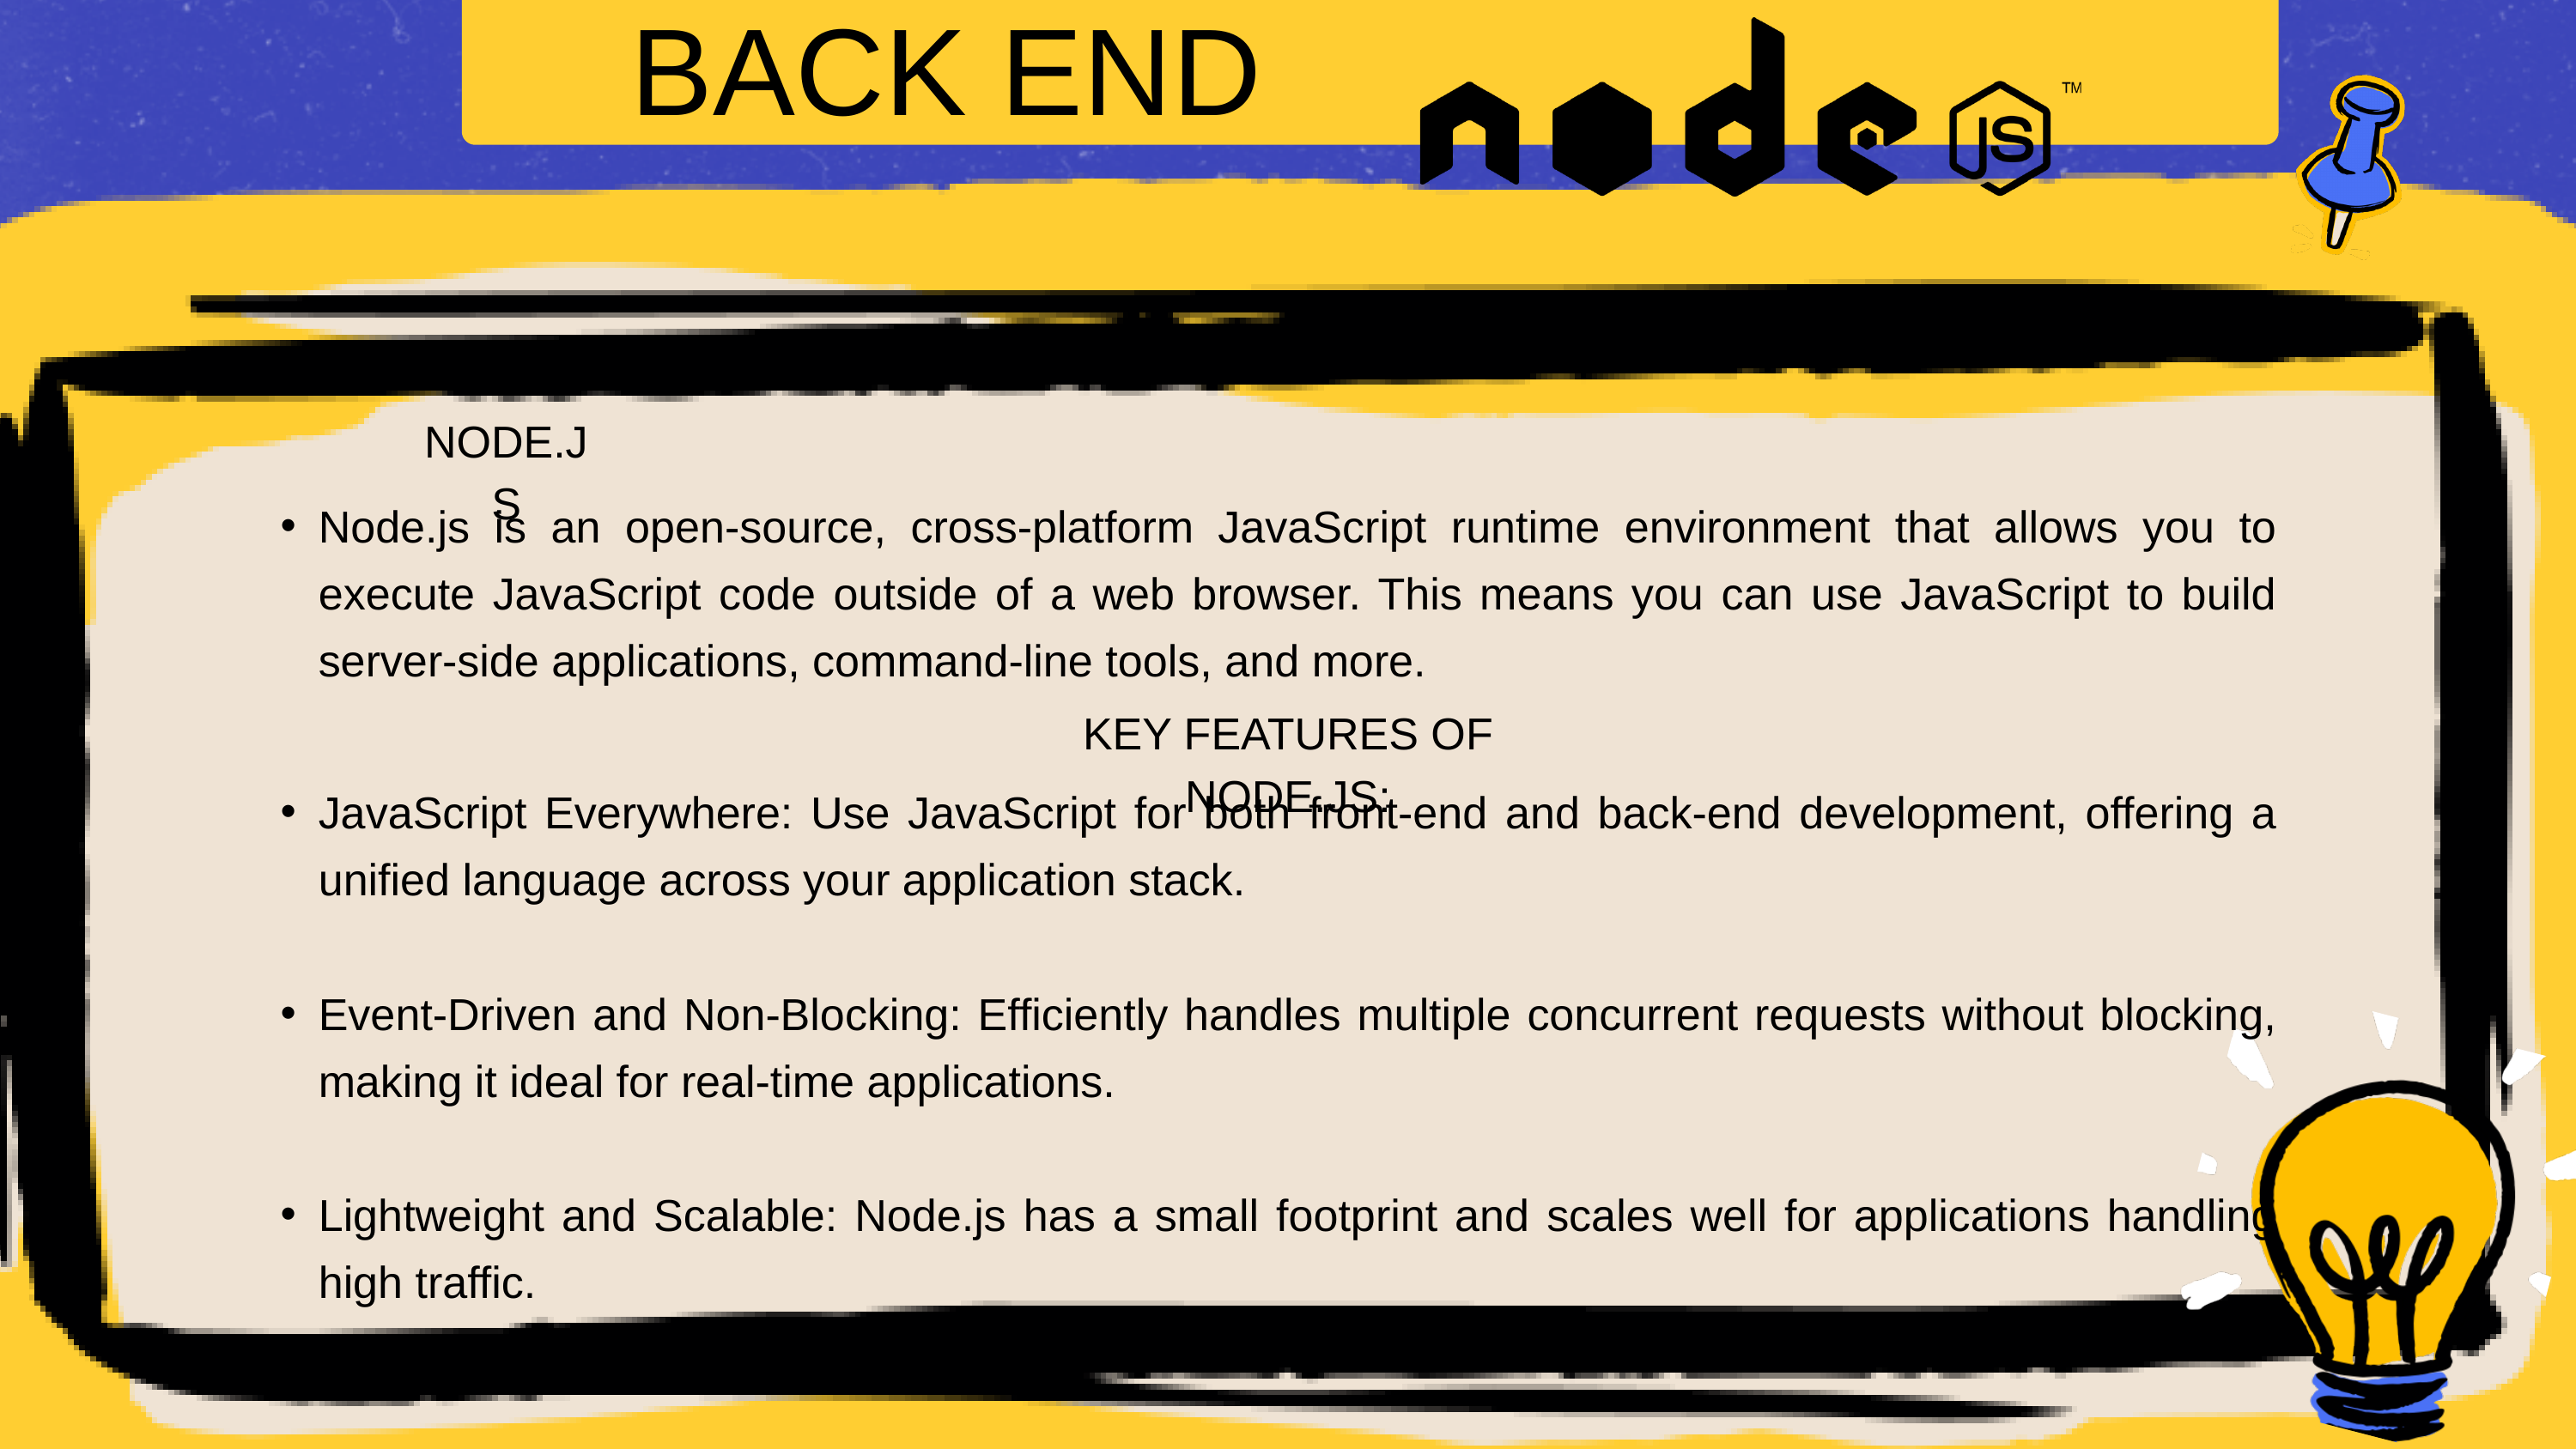

BACK END

NODE.JS
Node.js is an open-source, cross-platform JavaScript runtime environment that allows you to execute JavaScript code outside of a web browser. This means you can use JavaScript to build server-side applications, command-line tools, and more.
KEY FEATURES OF NODE.JS:
JavaScript Everywhere: Use JavaScript for both front-end and back-end development, offering a unified language across your application stack.

Event-Driven and Non-Blocking: Efficiently handles multiple concurrent requests without blocking, making it ideal for real-time applications.

Lightweight and Scalable: Node.js has a small footprint and scales well for applications handling high traffic.